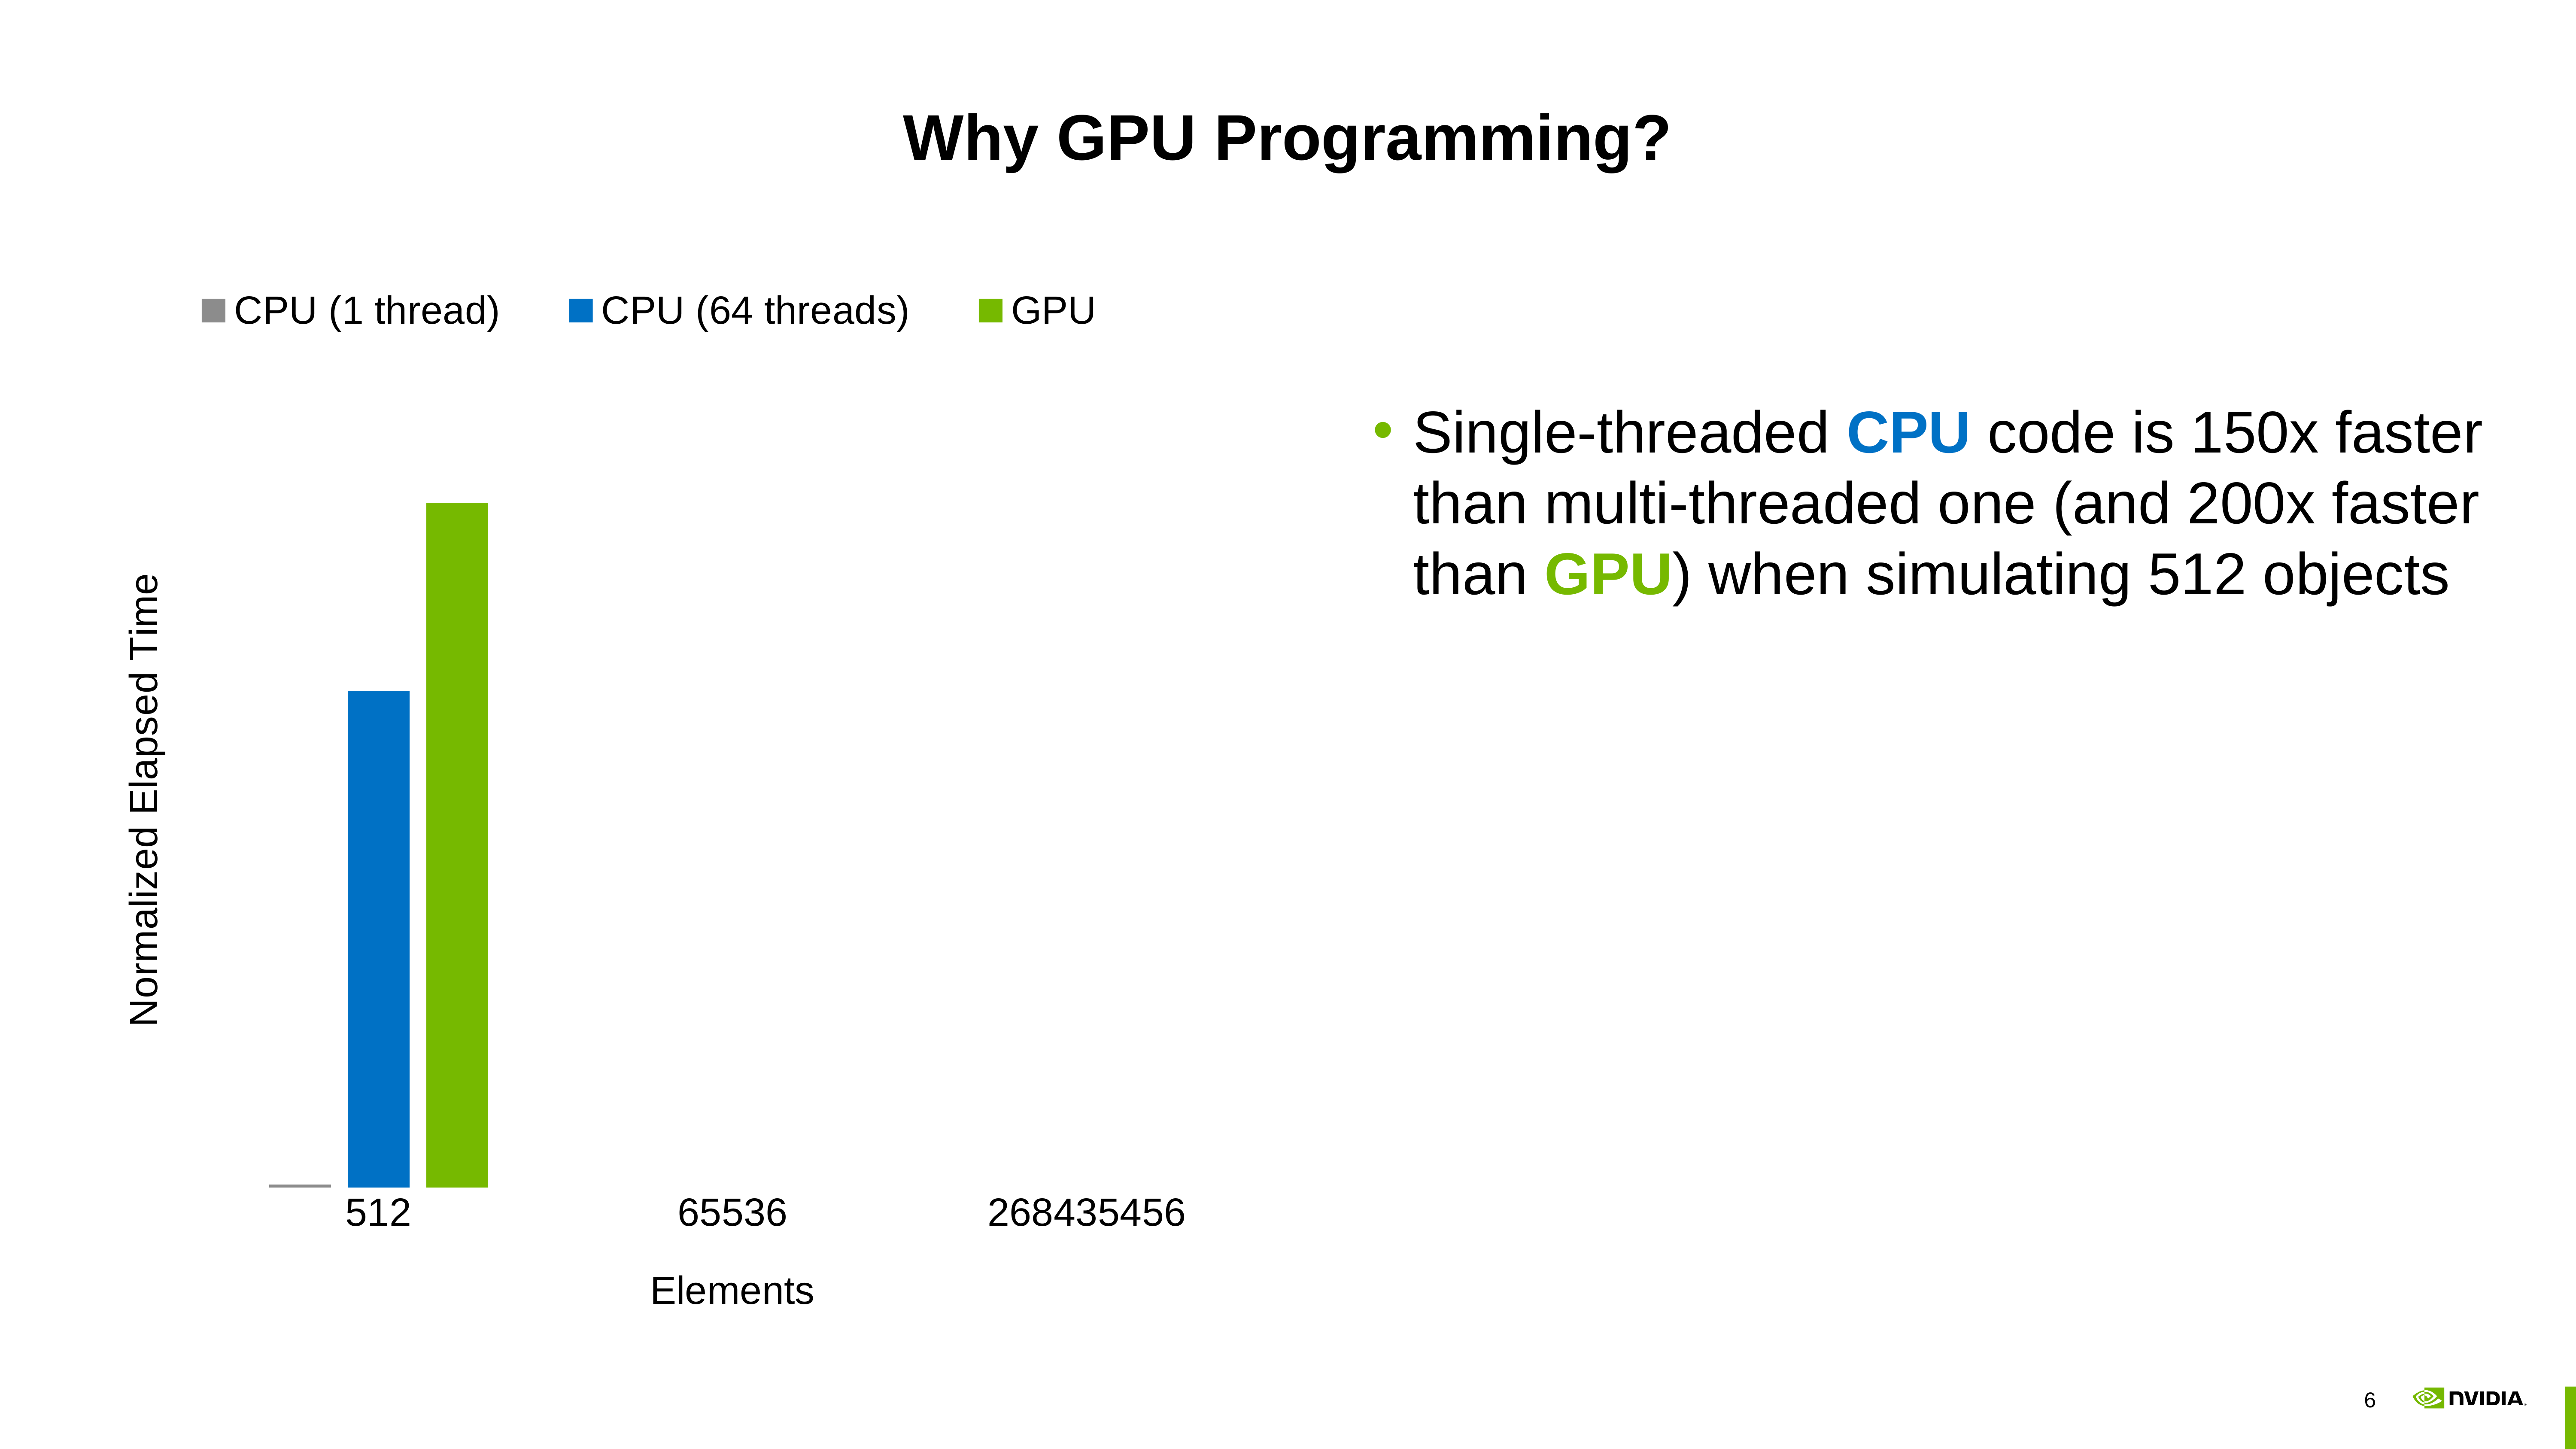

# Why GPU Programming?

### Chart:

| Category | CPU (1 thread) | CPU (64 threads) | GPU |
|---|---|---|---|
| 512 | 0.004674487228832326 | 0.7253785237619769 | 1.0 |
| 65536 | 0.9214871012839786 | 0.6961988362415207 | 1.0 |
| 268435456 | 1.0 | 0.5841907703498234 | 0.0365877489869532 |
Single-threaded CPU code is 150x faster than multi-threaded one (and 200x faster than GPU) when simulating 512 objects